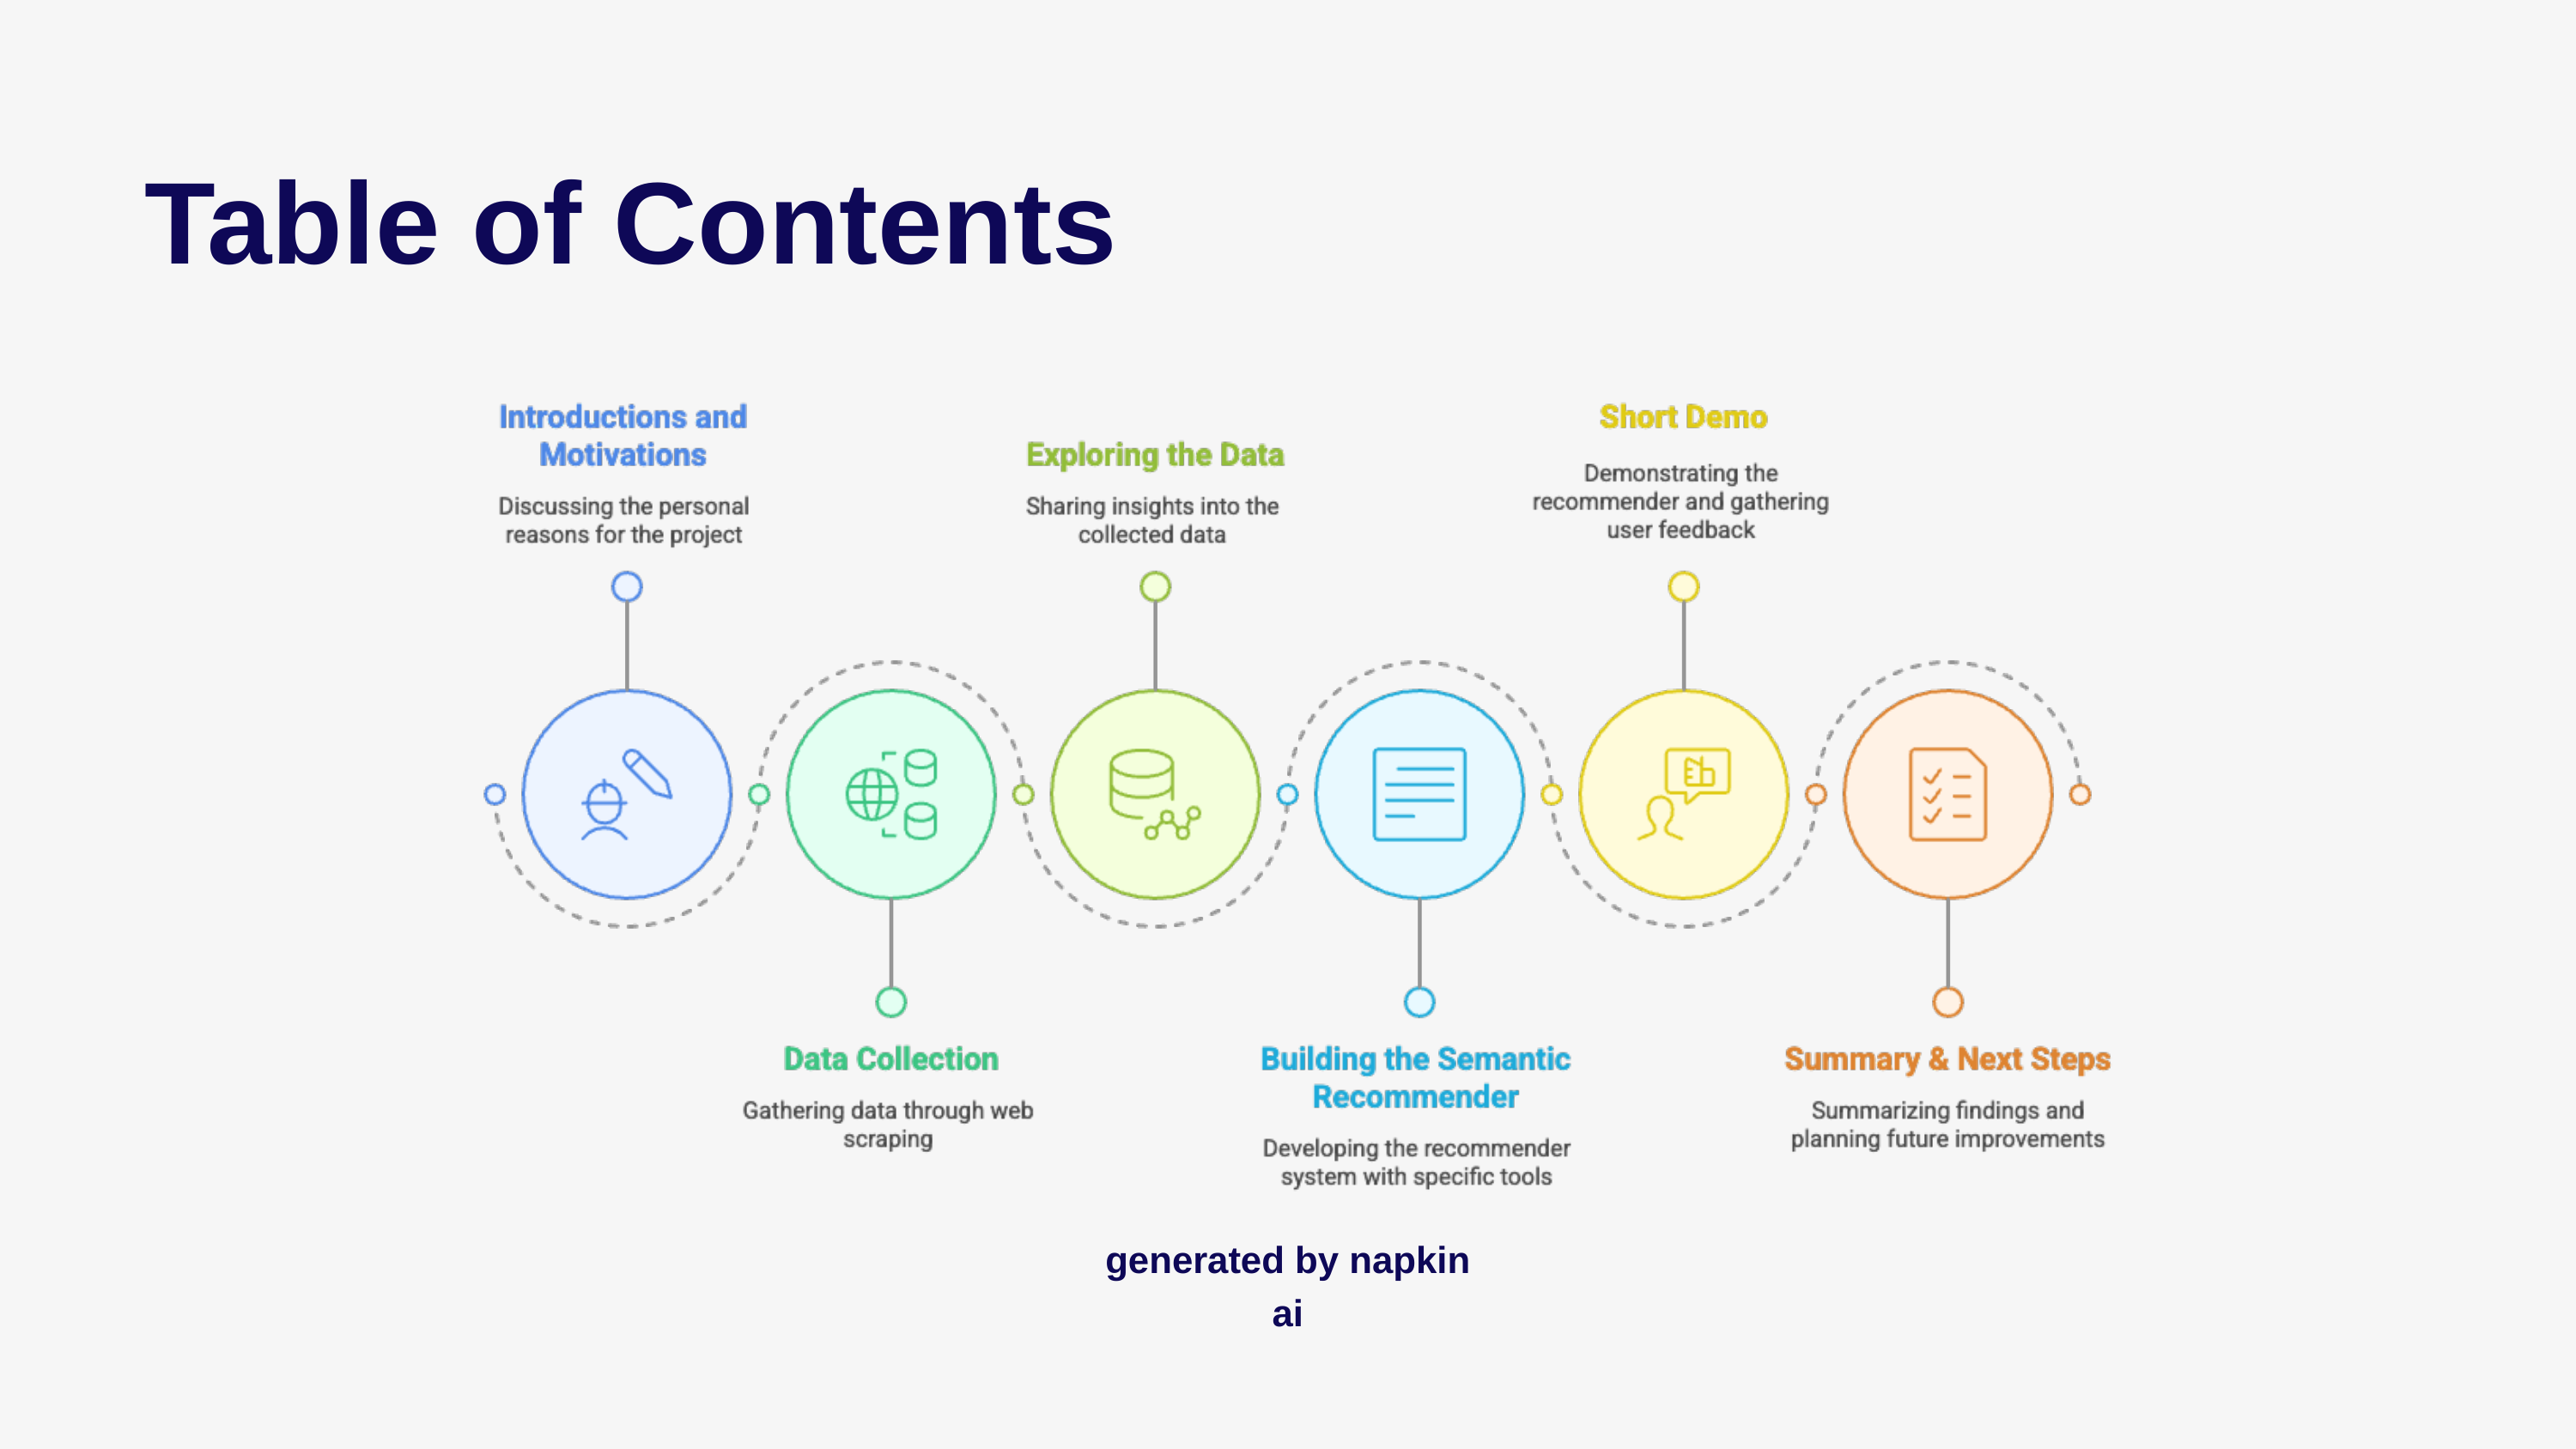

Table of Contents

generated by napkin ai